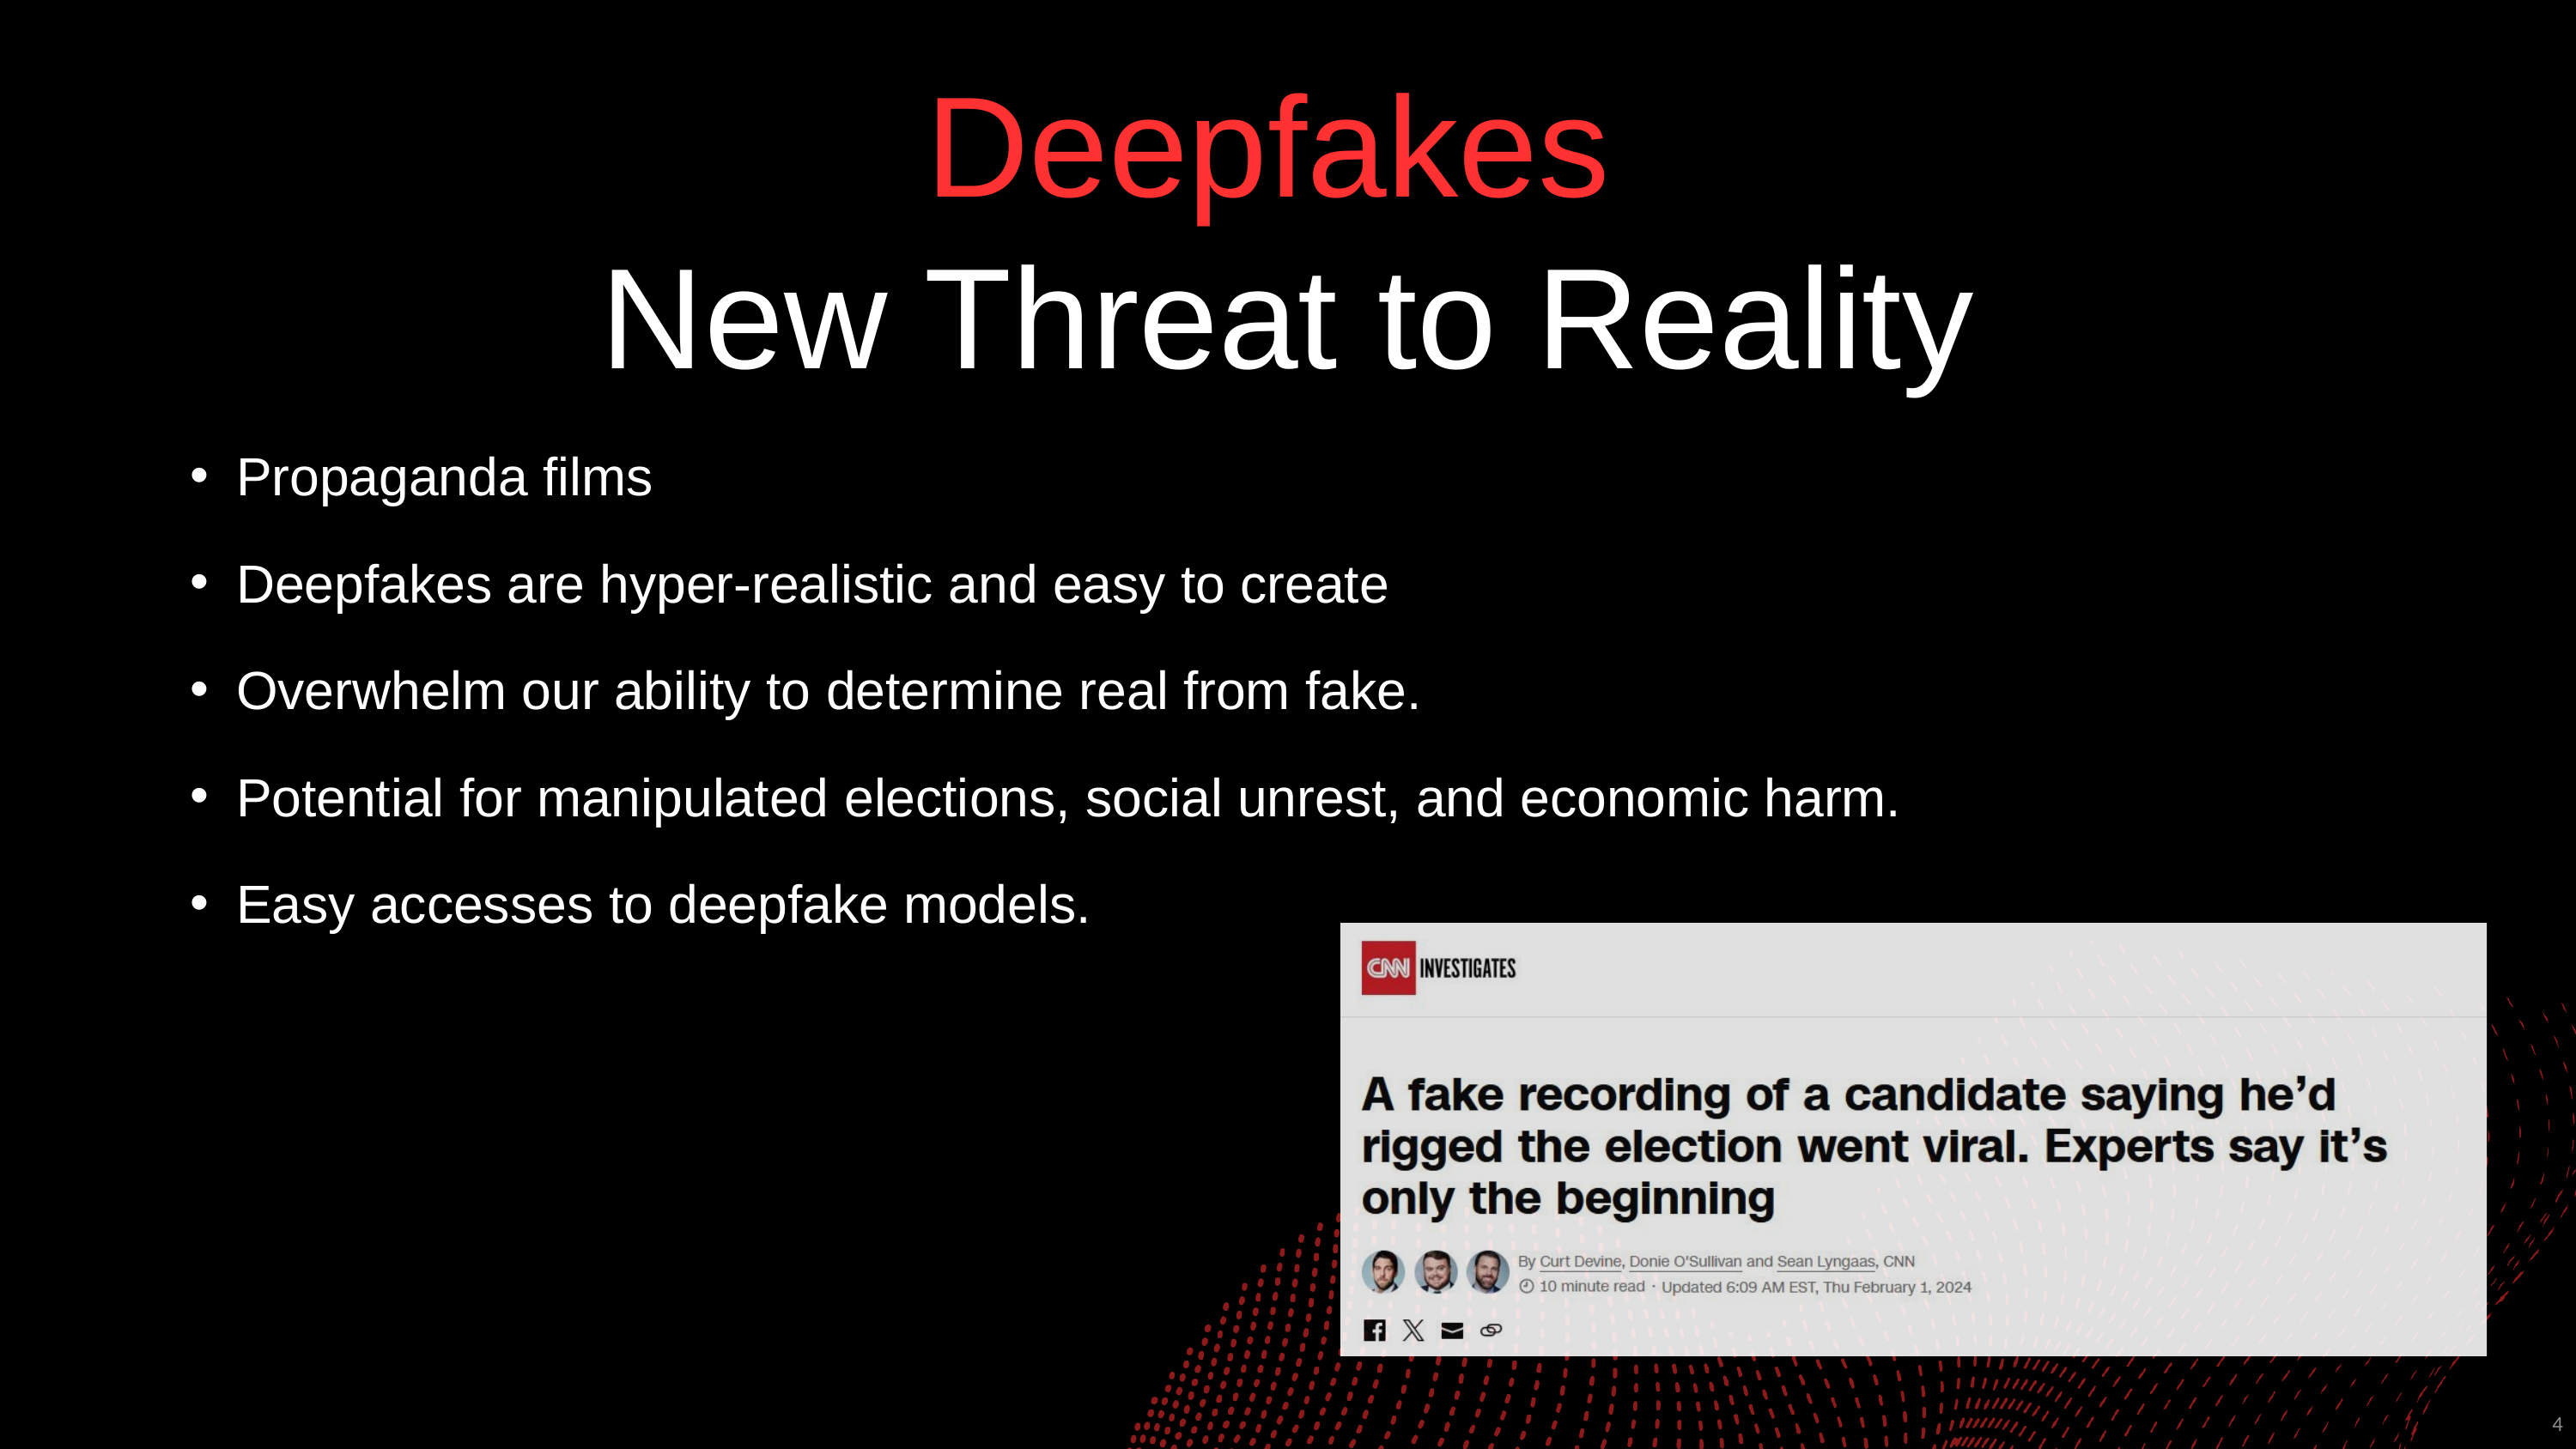

Deepfakes
New Threat to Reality
Propaganda films
Deepfakes are hyper-realistic and easy to create
Overwhelm our ability to determine real from fake.
Potential for manipulated elections, social unrest, and economic harm.
Easy accesses to deepfake models.

4